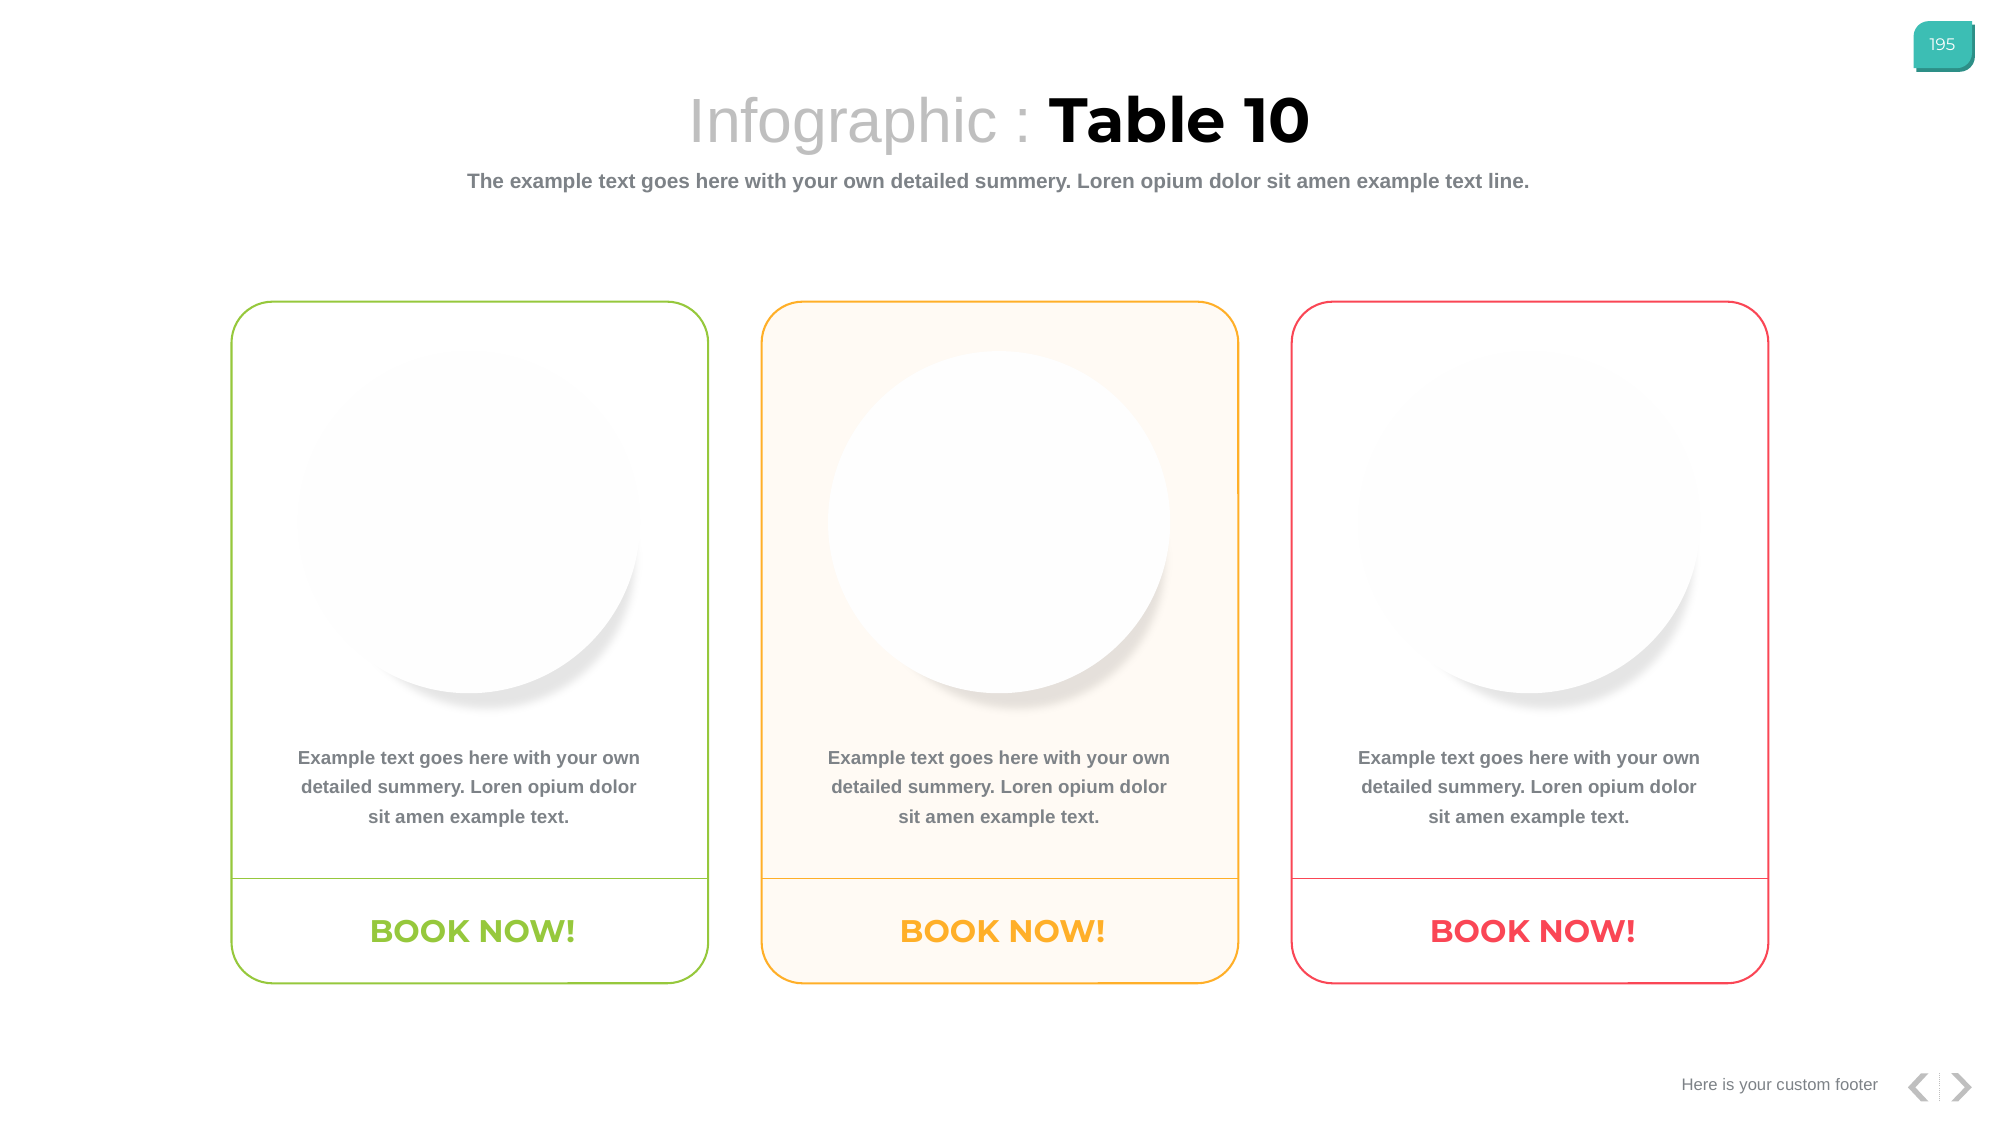

Infographic : Table 10
The example text goes here with your own detailed summery. Loren opium dolor sit amen example text line.

Example text goes here with your own detailed summery. Loren opium dolor sit amen example text.
Example text goes here with your own detailed summery. Loren opium dolor sit amen example text.
Example text goes here with your own detailed summery. Loren opium dolor sit amen example text.
BOOK NOW!
BOOK NOW!
BOOK NOW!
Here is your custom footer